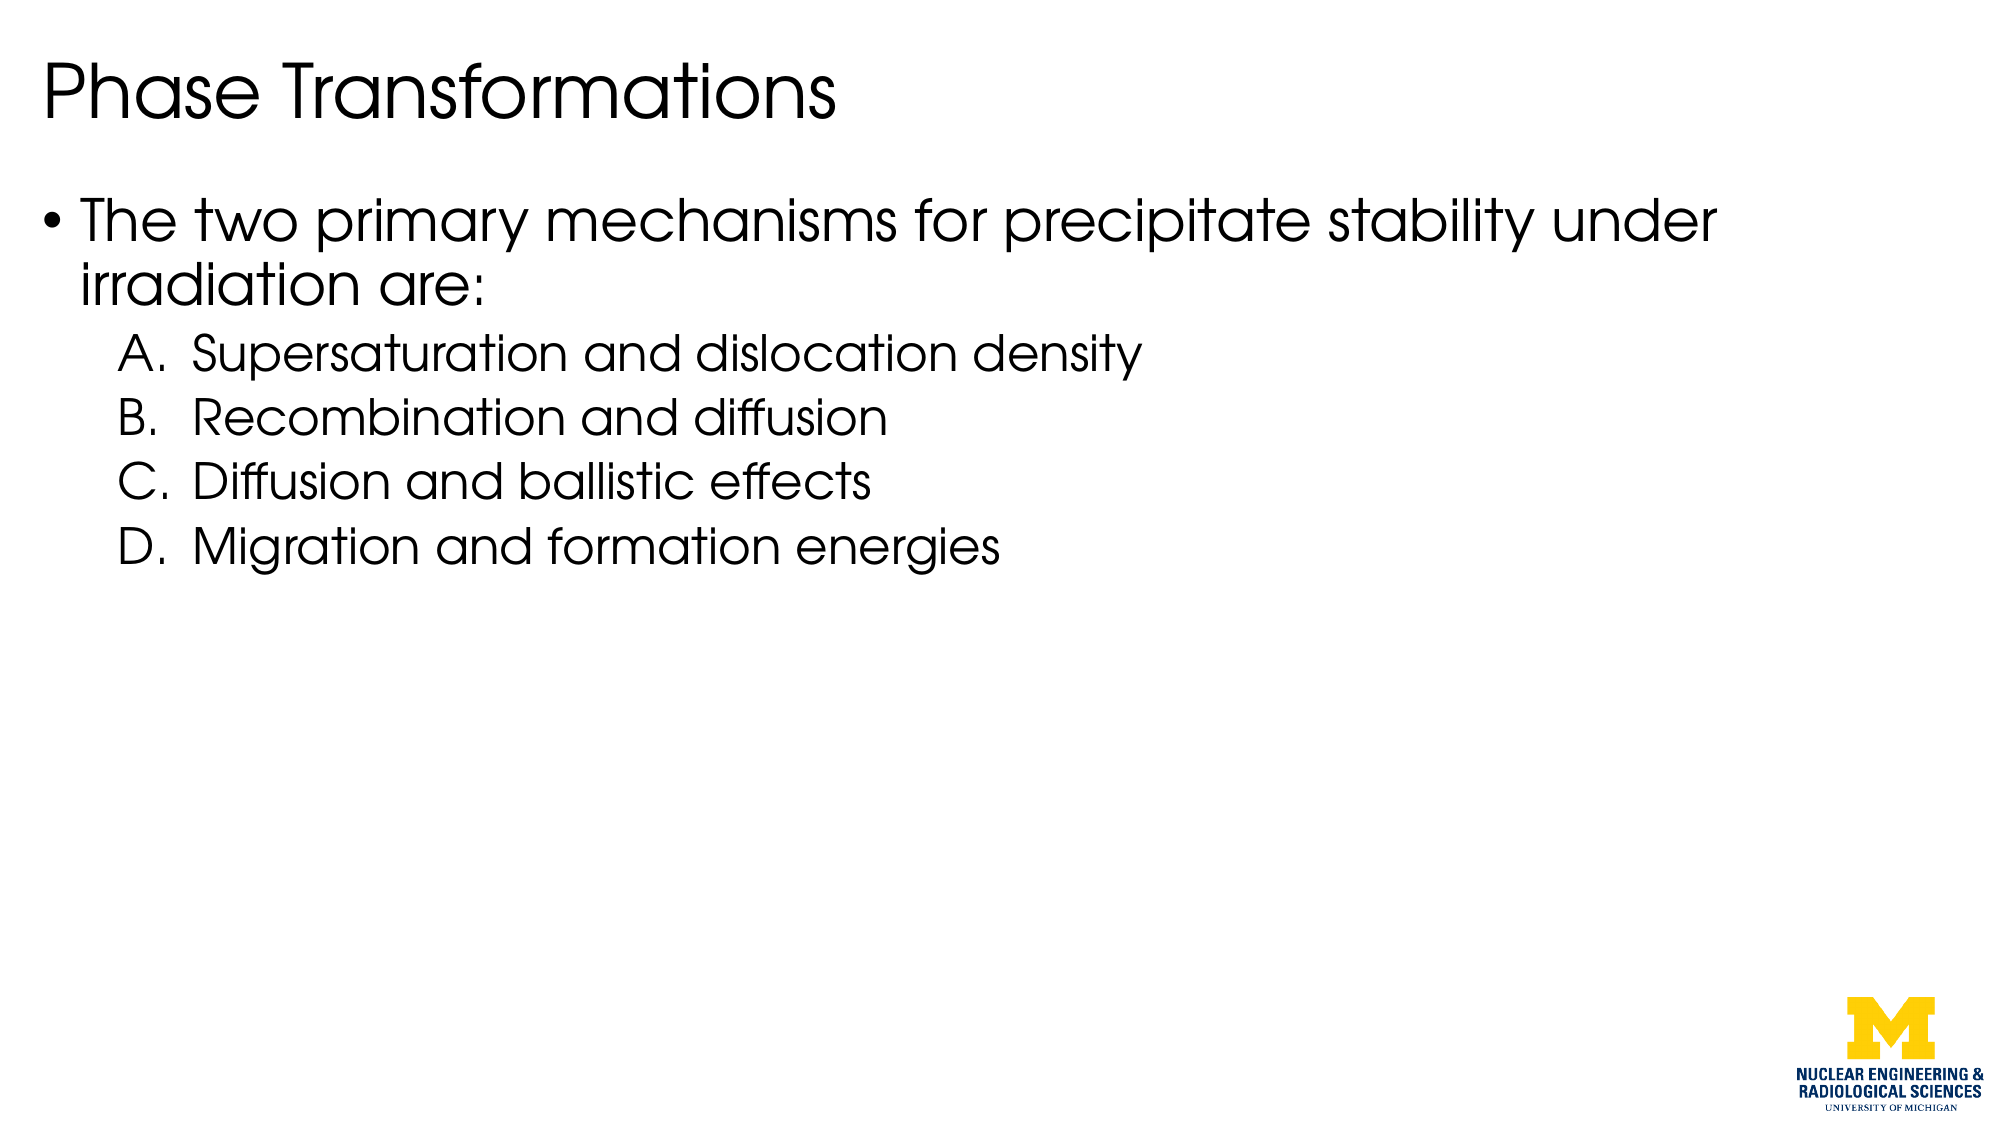

# Phase Transformations
The two primary mechanisms for precipitate stability under irradiation are:
Supersaturation and dislocation density
Recombination and diffusion
Diffusion and ballistic effects
Migration and formation energies